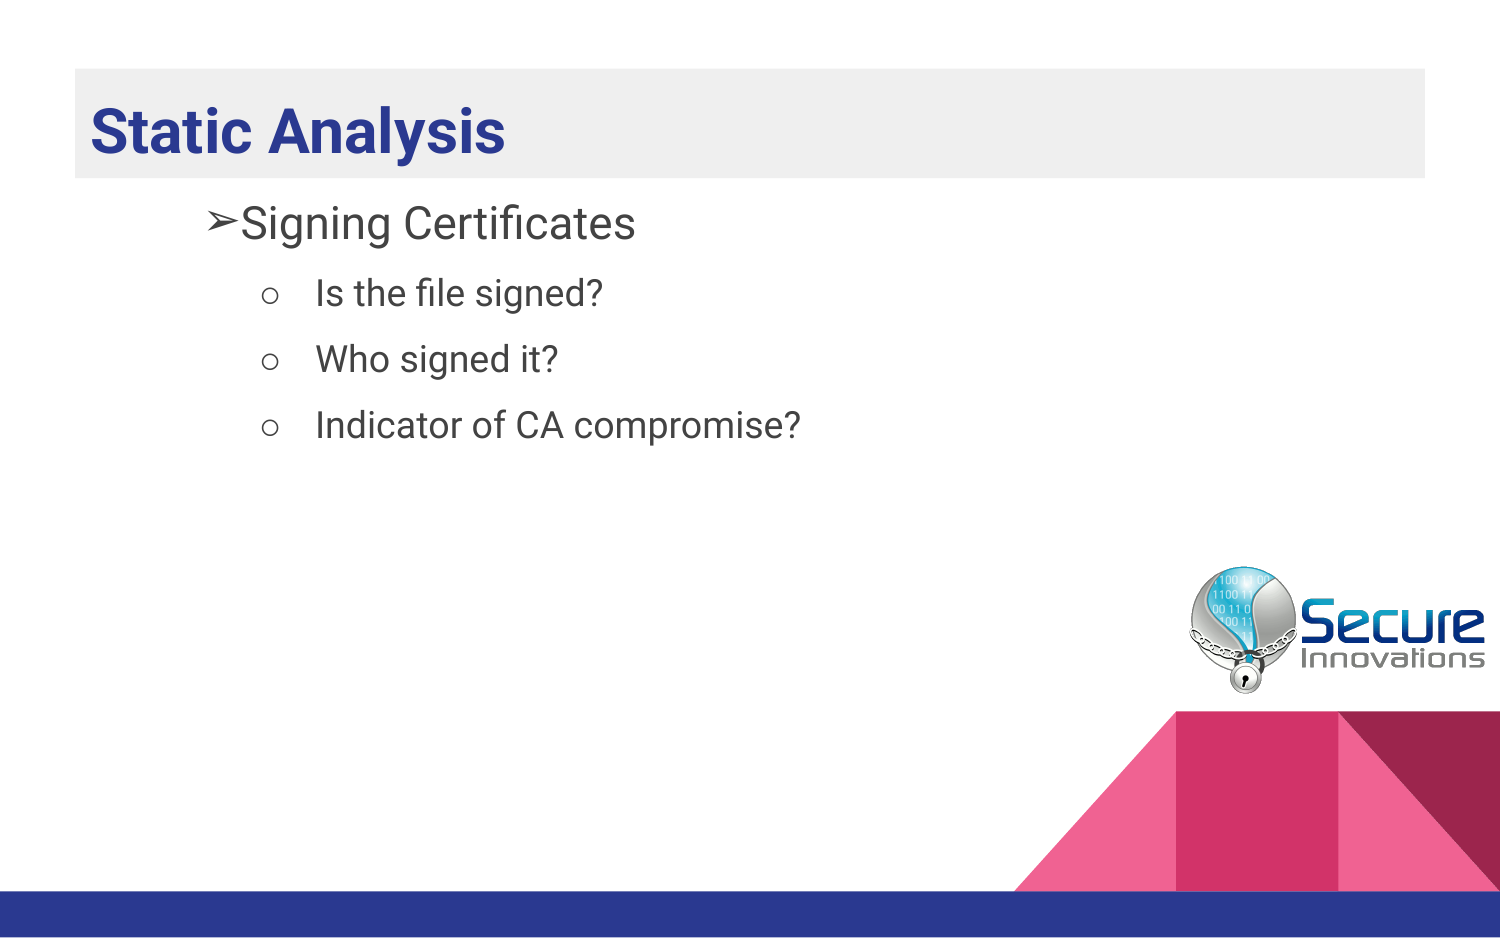

# Static Analysis
Signing Certificates
Is the file signed?
Who signed it?
Indicator of CA compromise?
9